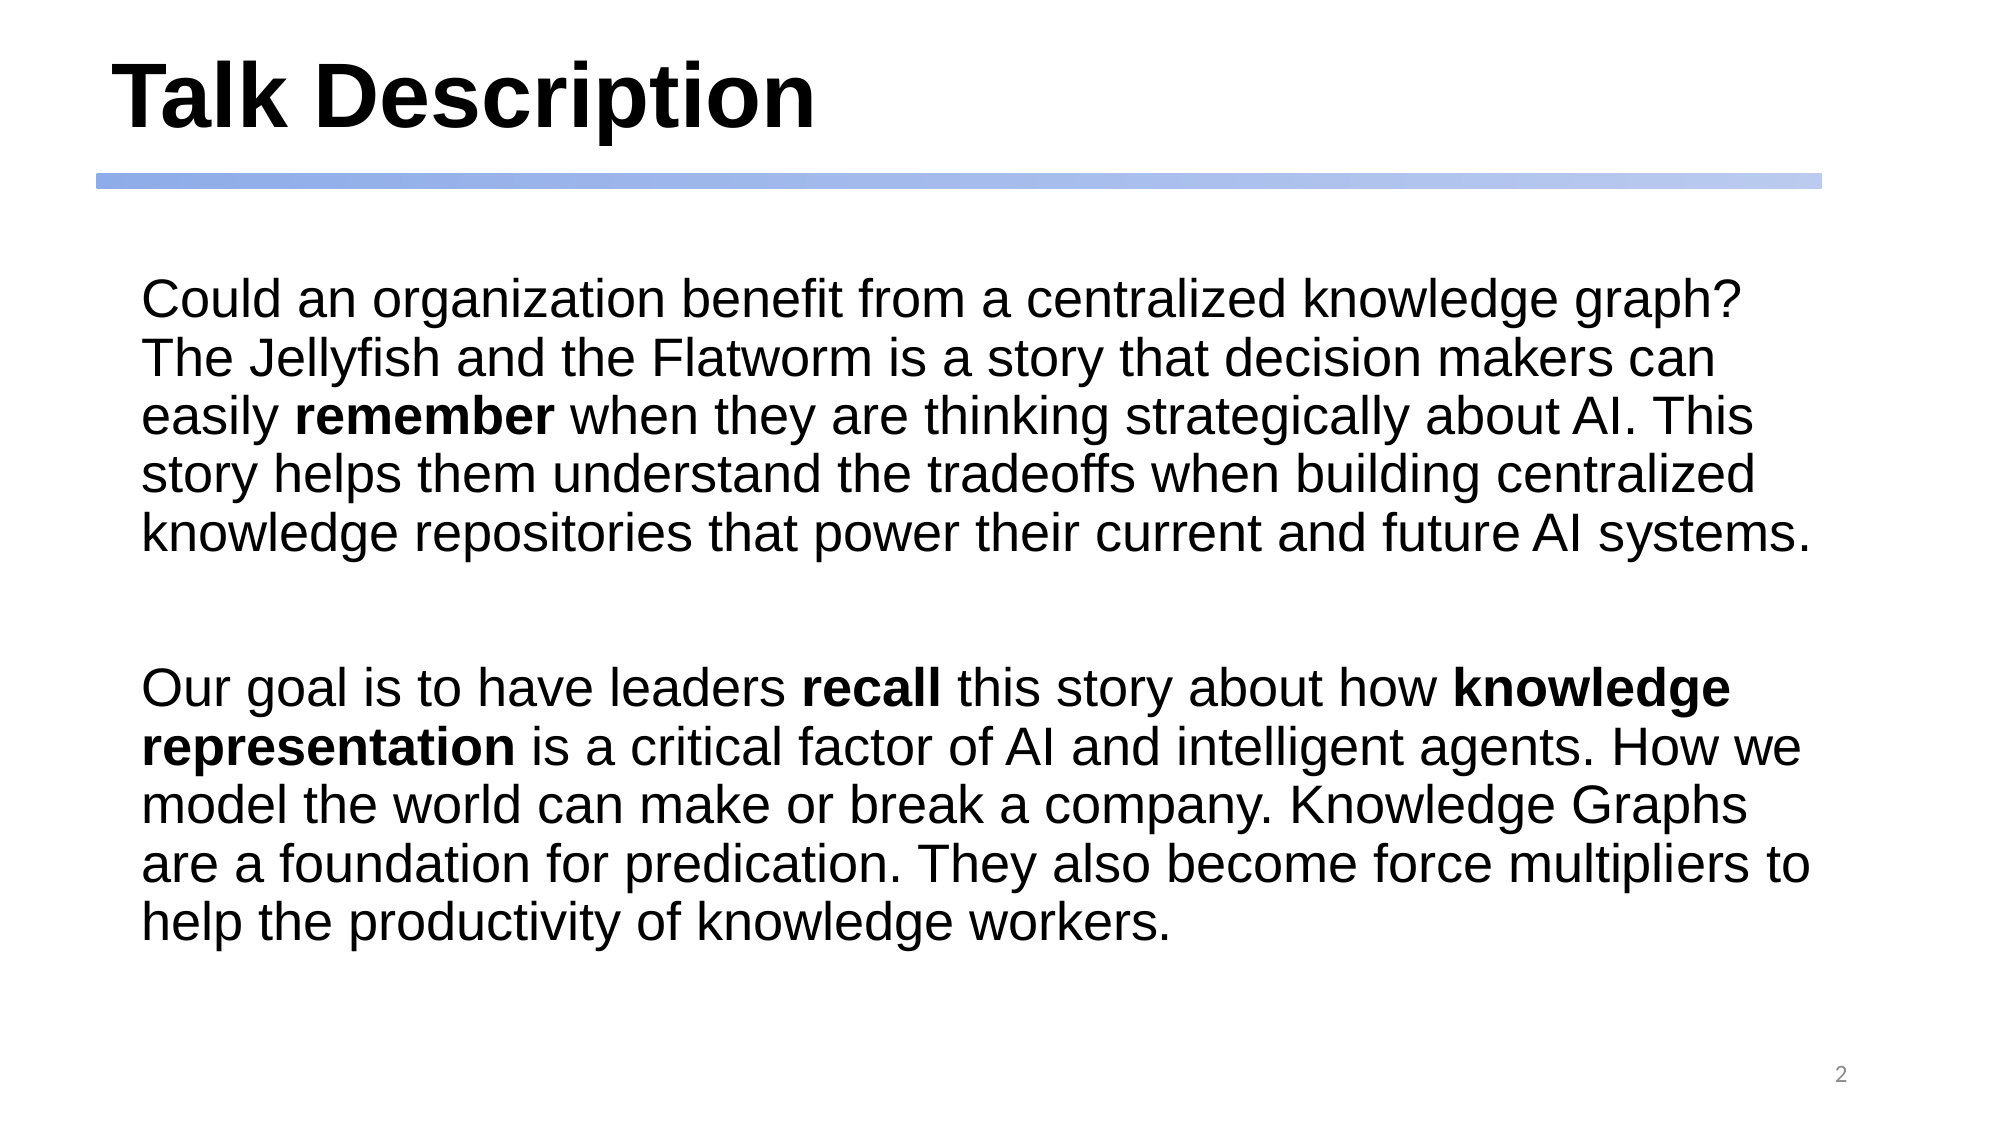

# Talk Description
Could an organization benefit from a centralized knowledge graph?  The Jellyfish and the Flatworm is a story that decision makers can easily remember when they are thinking strategically about AI. This story helps them understand the tradeoffs when building centralized knowledge repositories that power their current and future AI systems.

Our goal is to have leaders recall this story about how knowledge representation is a critical factor of AI and intelligent agents. How we model the world can make or break a company. Knowledge Graphs are a foundation for predication. They also become force multipliers to help the productivity of knowledge workers.
2